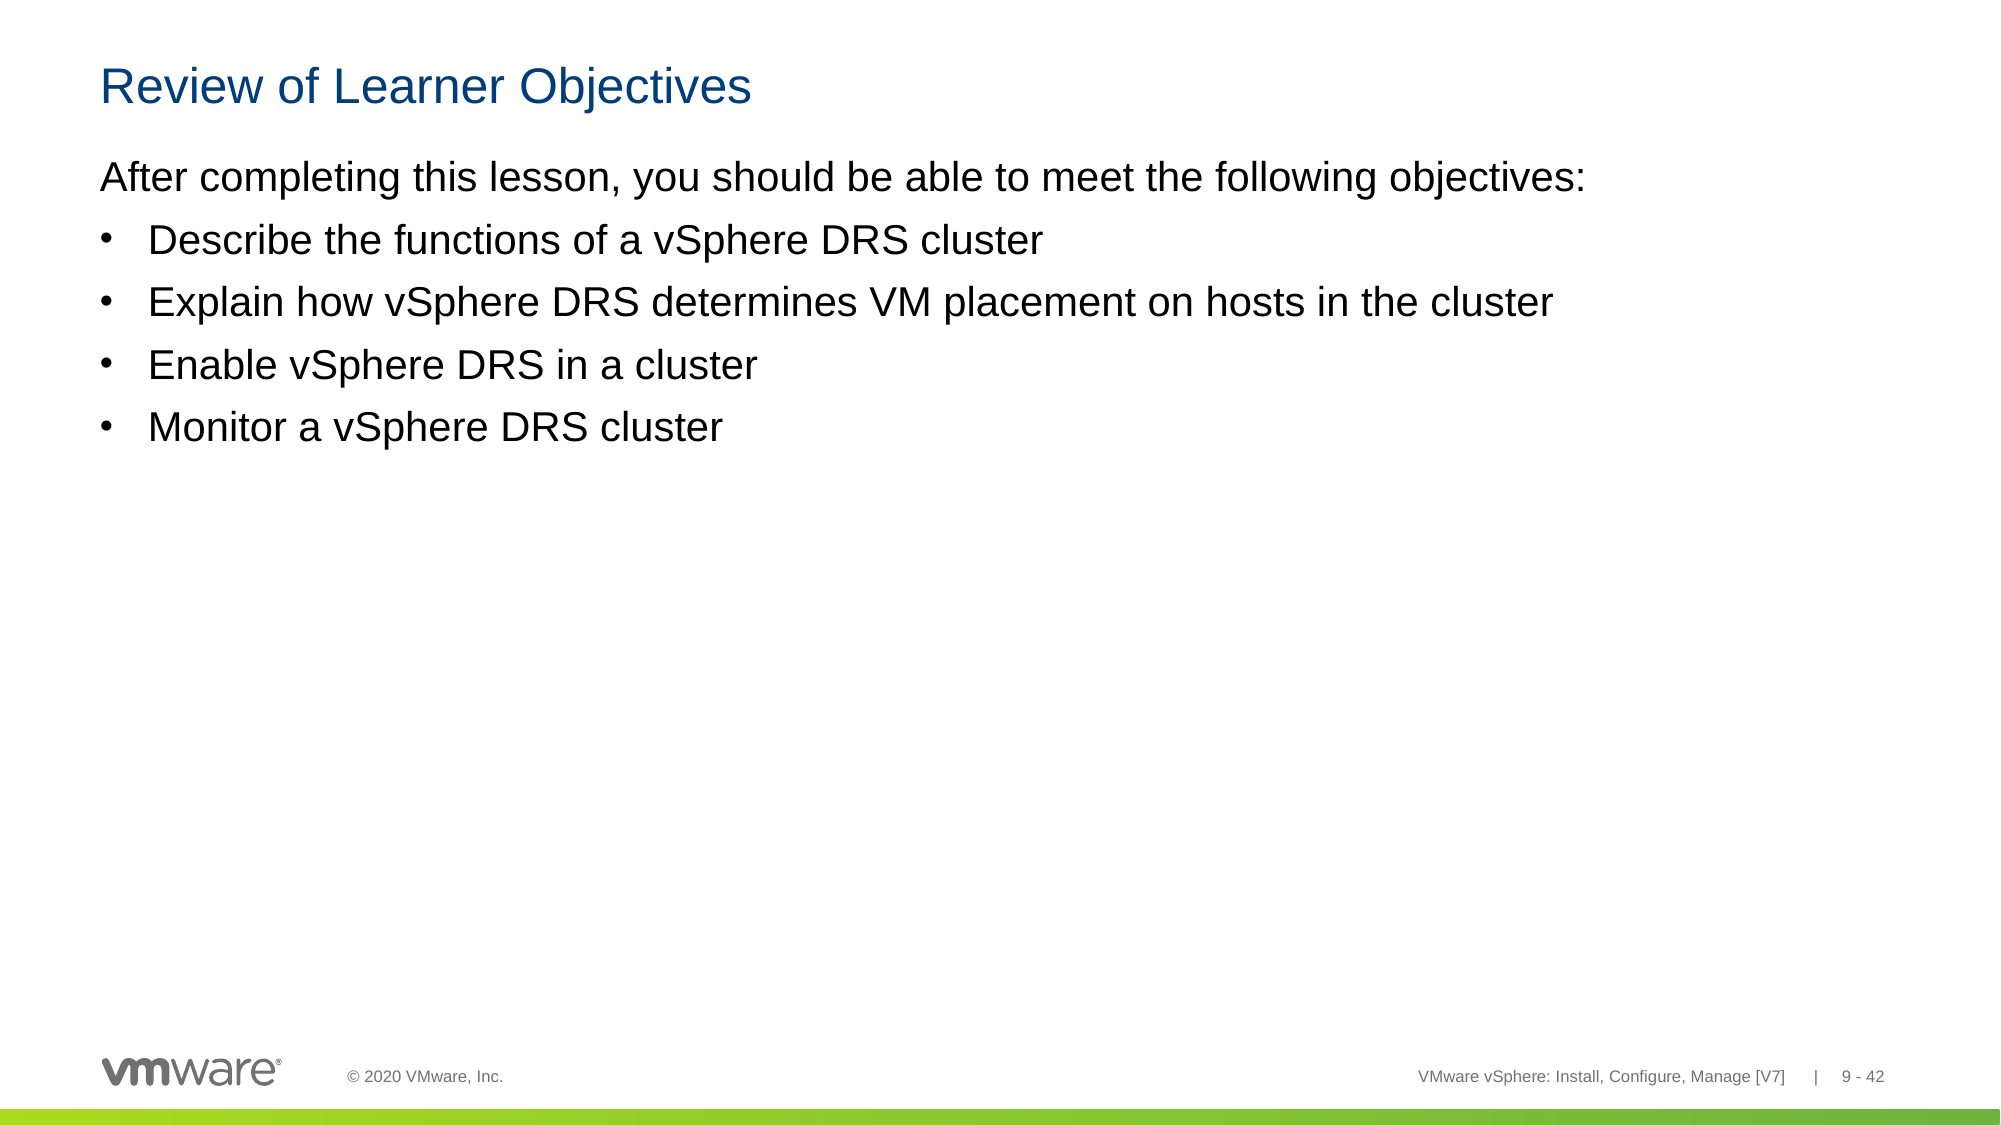

# Review of Learner Objectives
After completing this lesson, you should be able to meet the following objectives:
Describe the functions of a vSphere DRS cluster
Explain how vSphere DRS determines VM placement on hosts in the cluster
Enable vSphere DRS in a cluster
Monitor a vSphere DRS cluster
VMware vSphere: Install, Configure, Manage [V7]      |     9 - 42